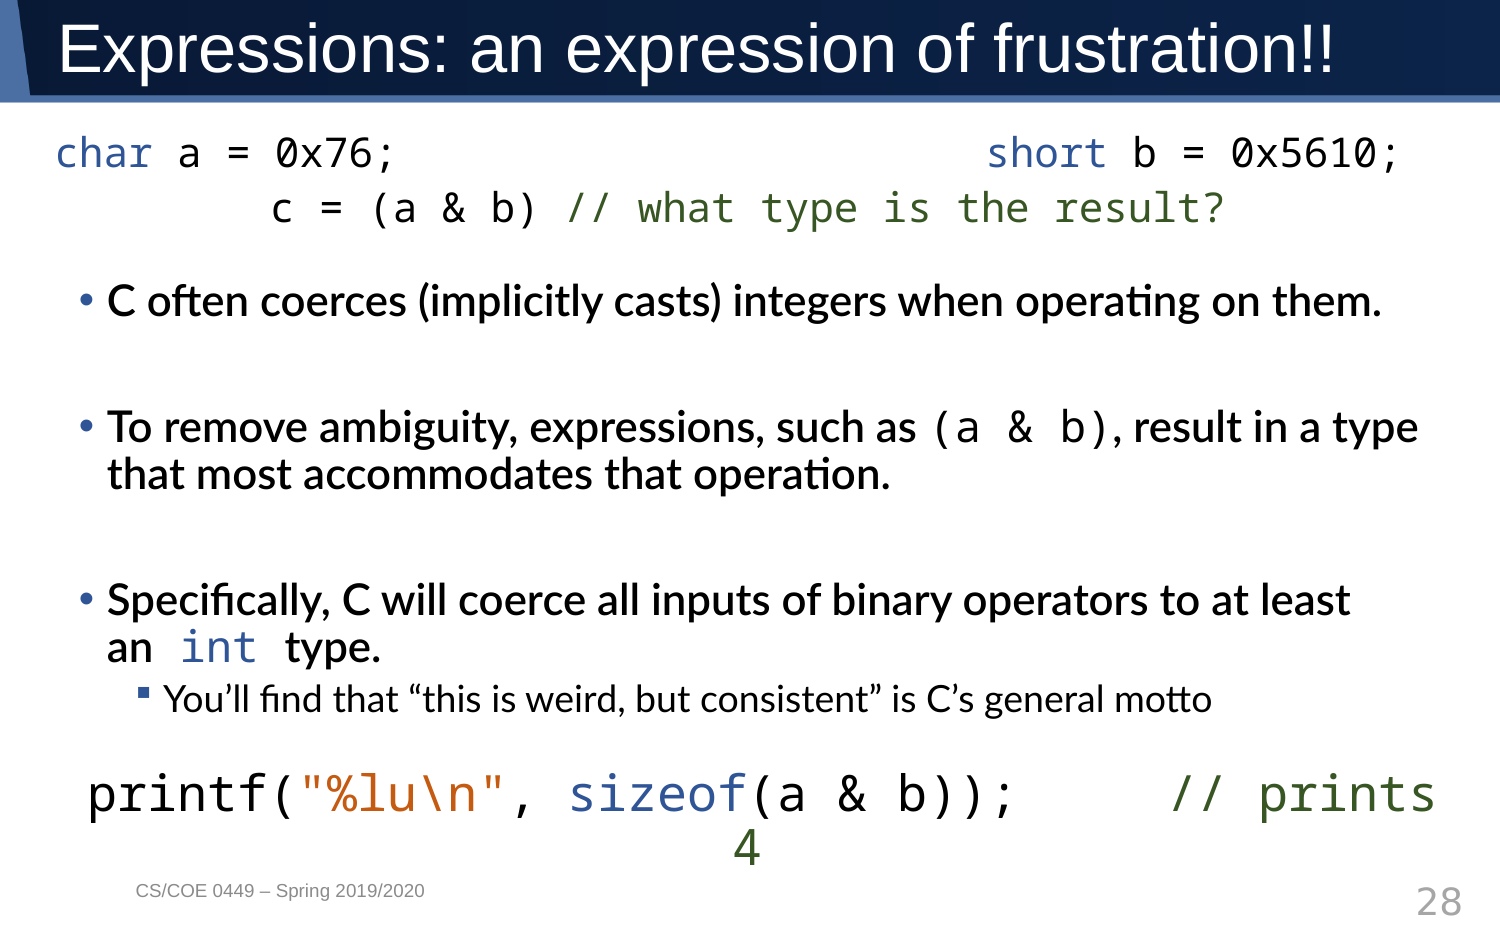

# Expressions: an expression of frustration!!
char a = 0x76;                        short b = 0x5610;
c = (a & b) // what type is the result?
C often coerces (implicitly casts) integers when operating on them.

To remove ambiguity, expressions, such as (a & b), result in a type that most accommodates that operation.

Specifically, C will coerce all inputs of binary operators to at least
an int type.
You’ll find that “this is weird, but consistent” is C’s general motto
 printf("%lu\n", sizeof(a & b));     // prints 4
CS/COE 0449 – Spring 2019/2020
28